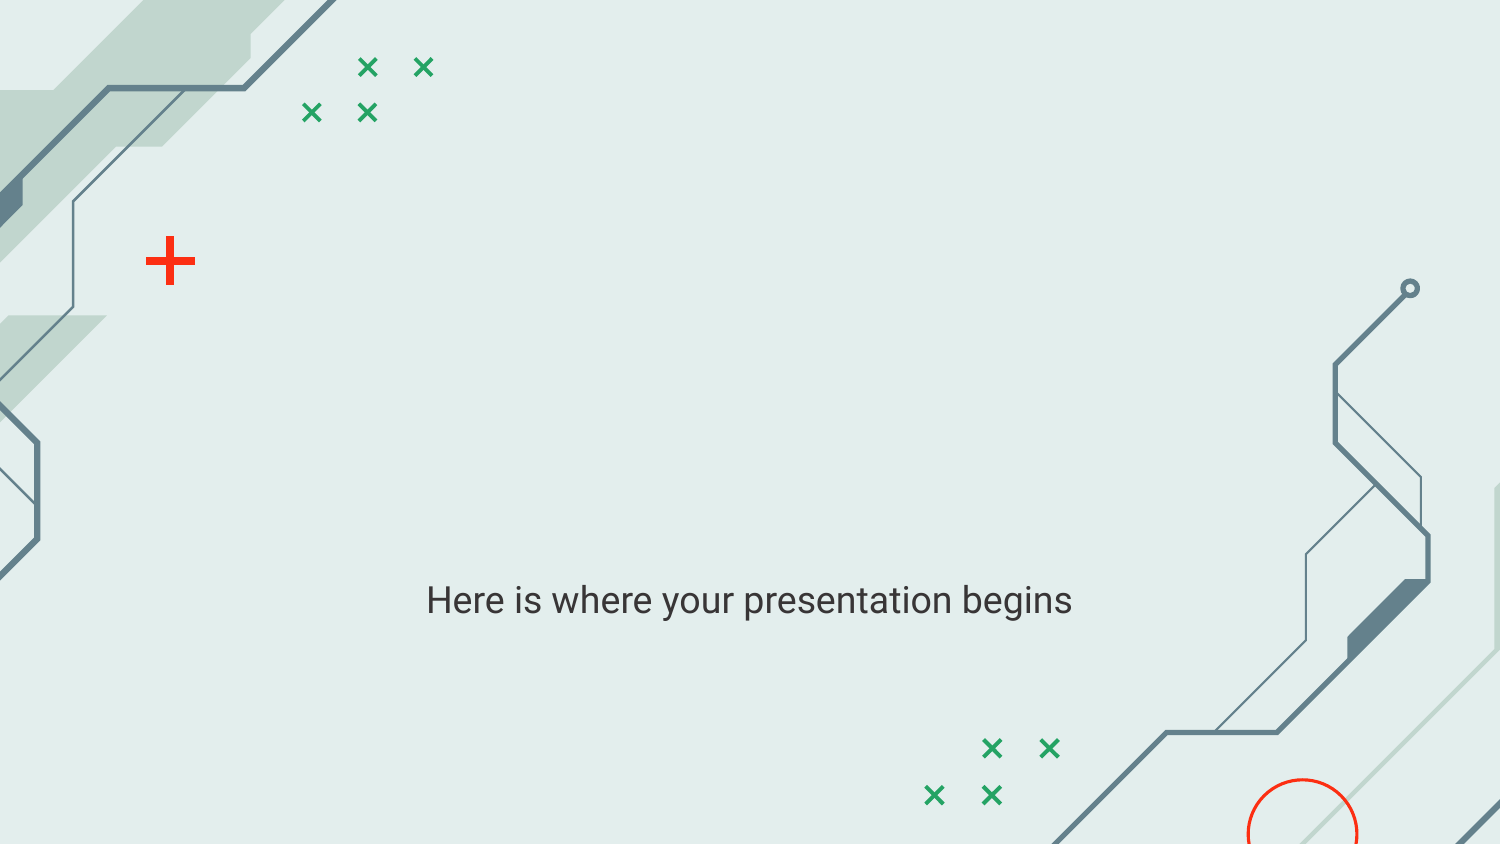

#

Here is where your presentation begins